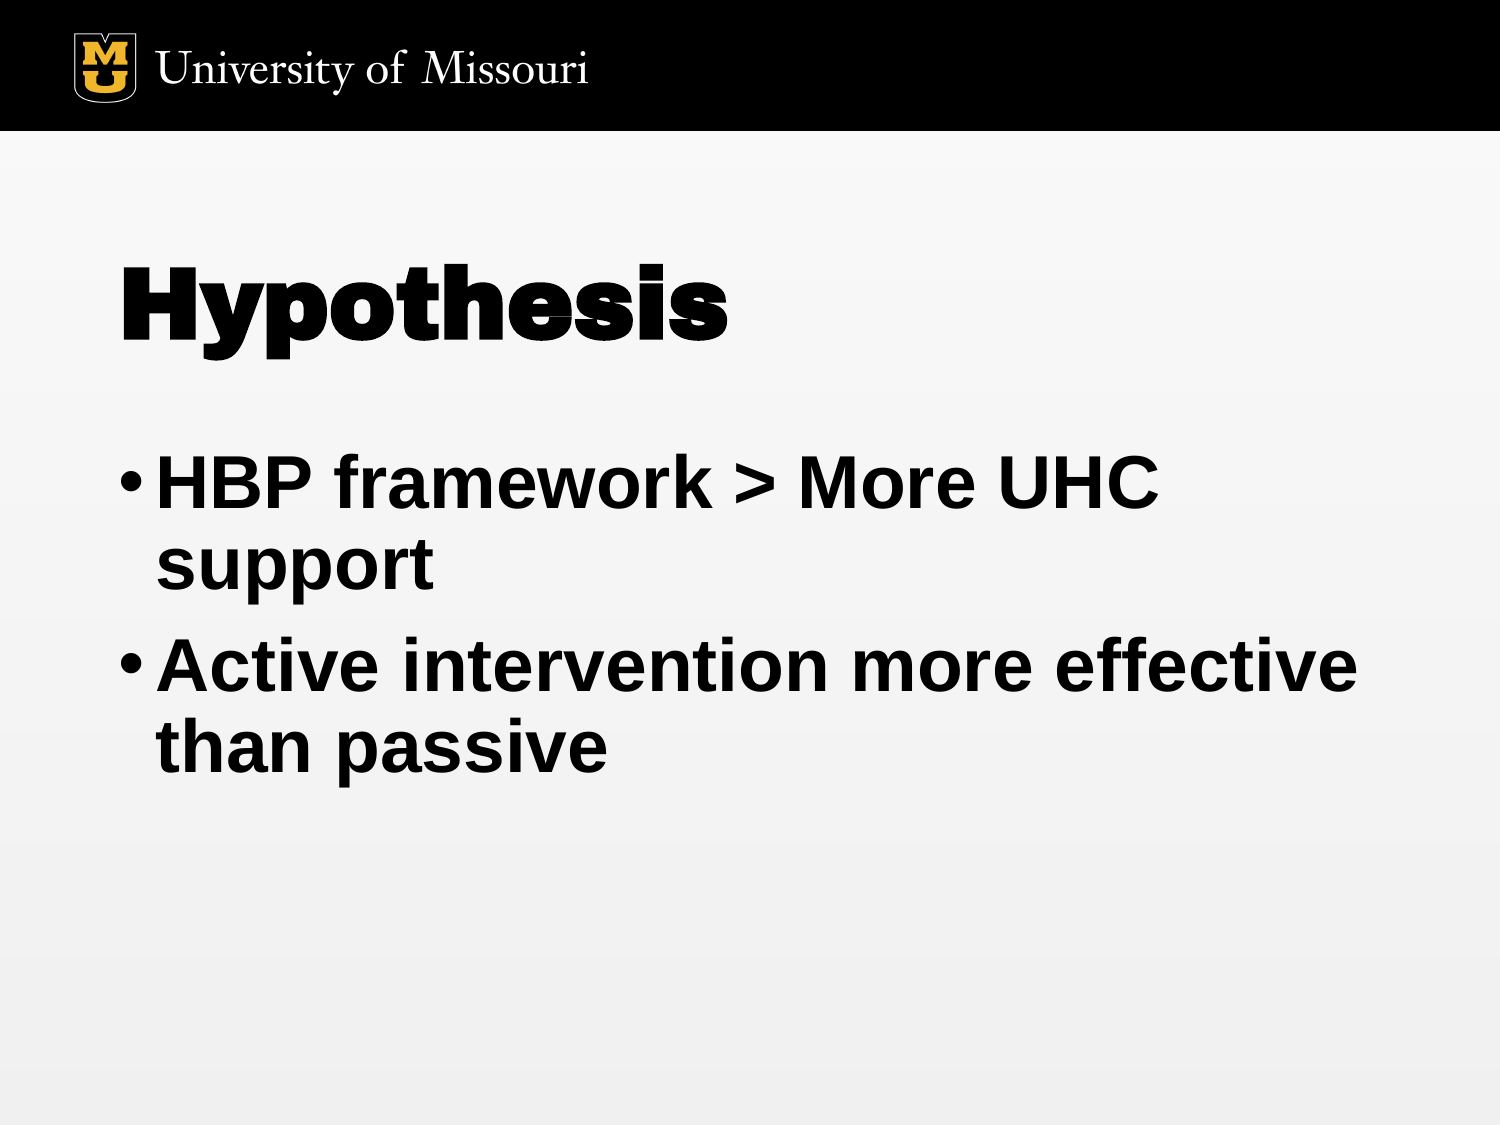

# Hypothesis
HBP framework > More UHC support
Active intervention more effective than passive